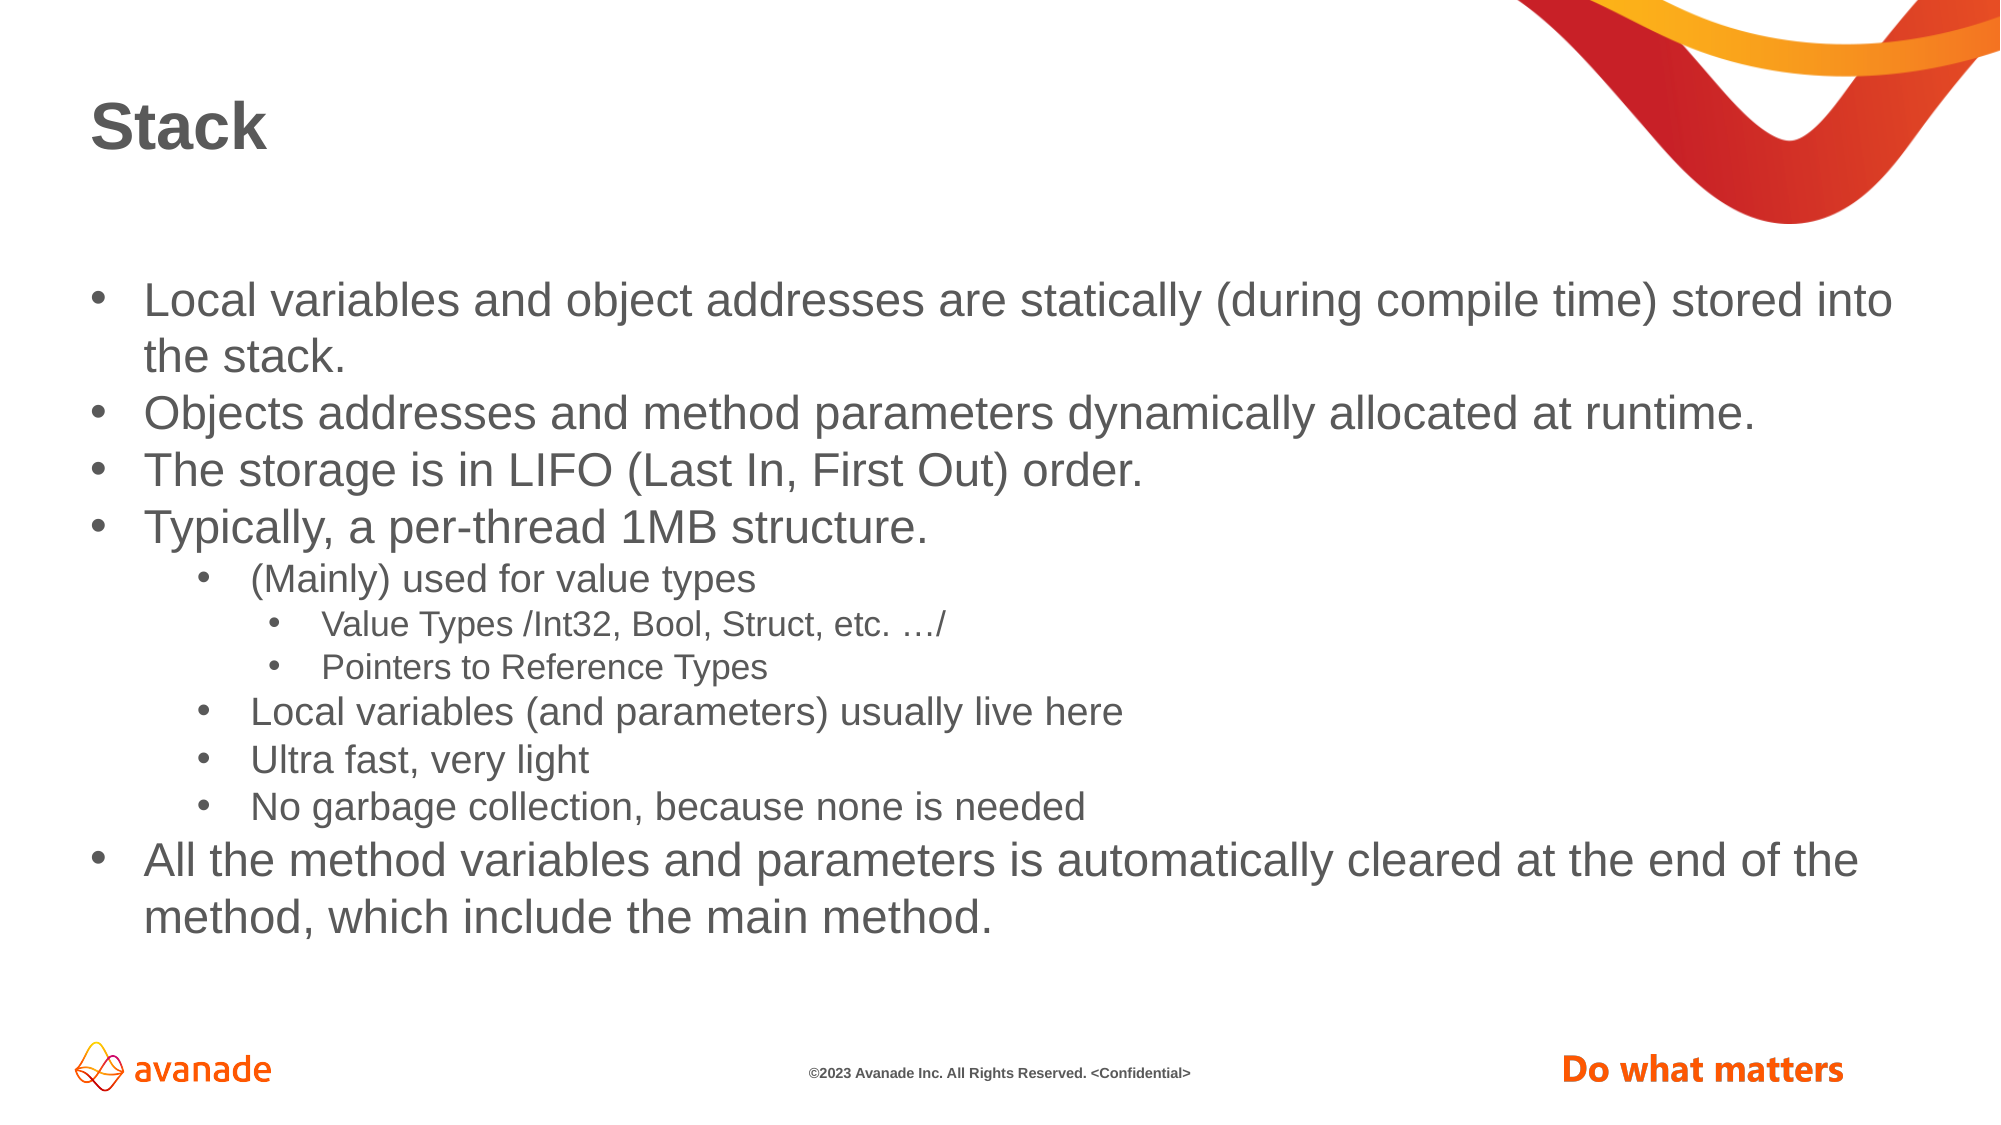

# Stack
Local variables and object addresses are statically (during compile time) stored into the stack.
Objects addresses and method parameters dynamically allocated at runtime.
The storage is in LIFO (Last In, First Out) order.
Typically, a per-thread 1MB structure.
(Mainly) used for value types
Value Types /Int32, Bool, Struct, etc. …/
Pointers to Reference Types
Local variables (and parameters) usually live here
Ultra fast, very light
No garbage collection, because none is needed
All the method variables and parameters is automatically cleared at the end of the method, which include the main method.